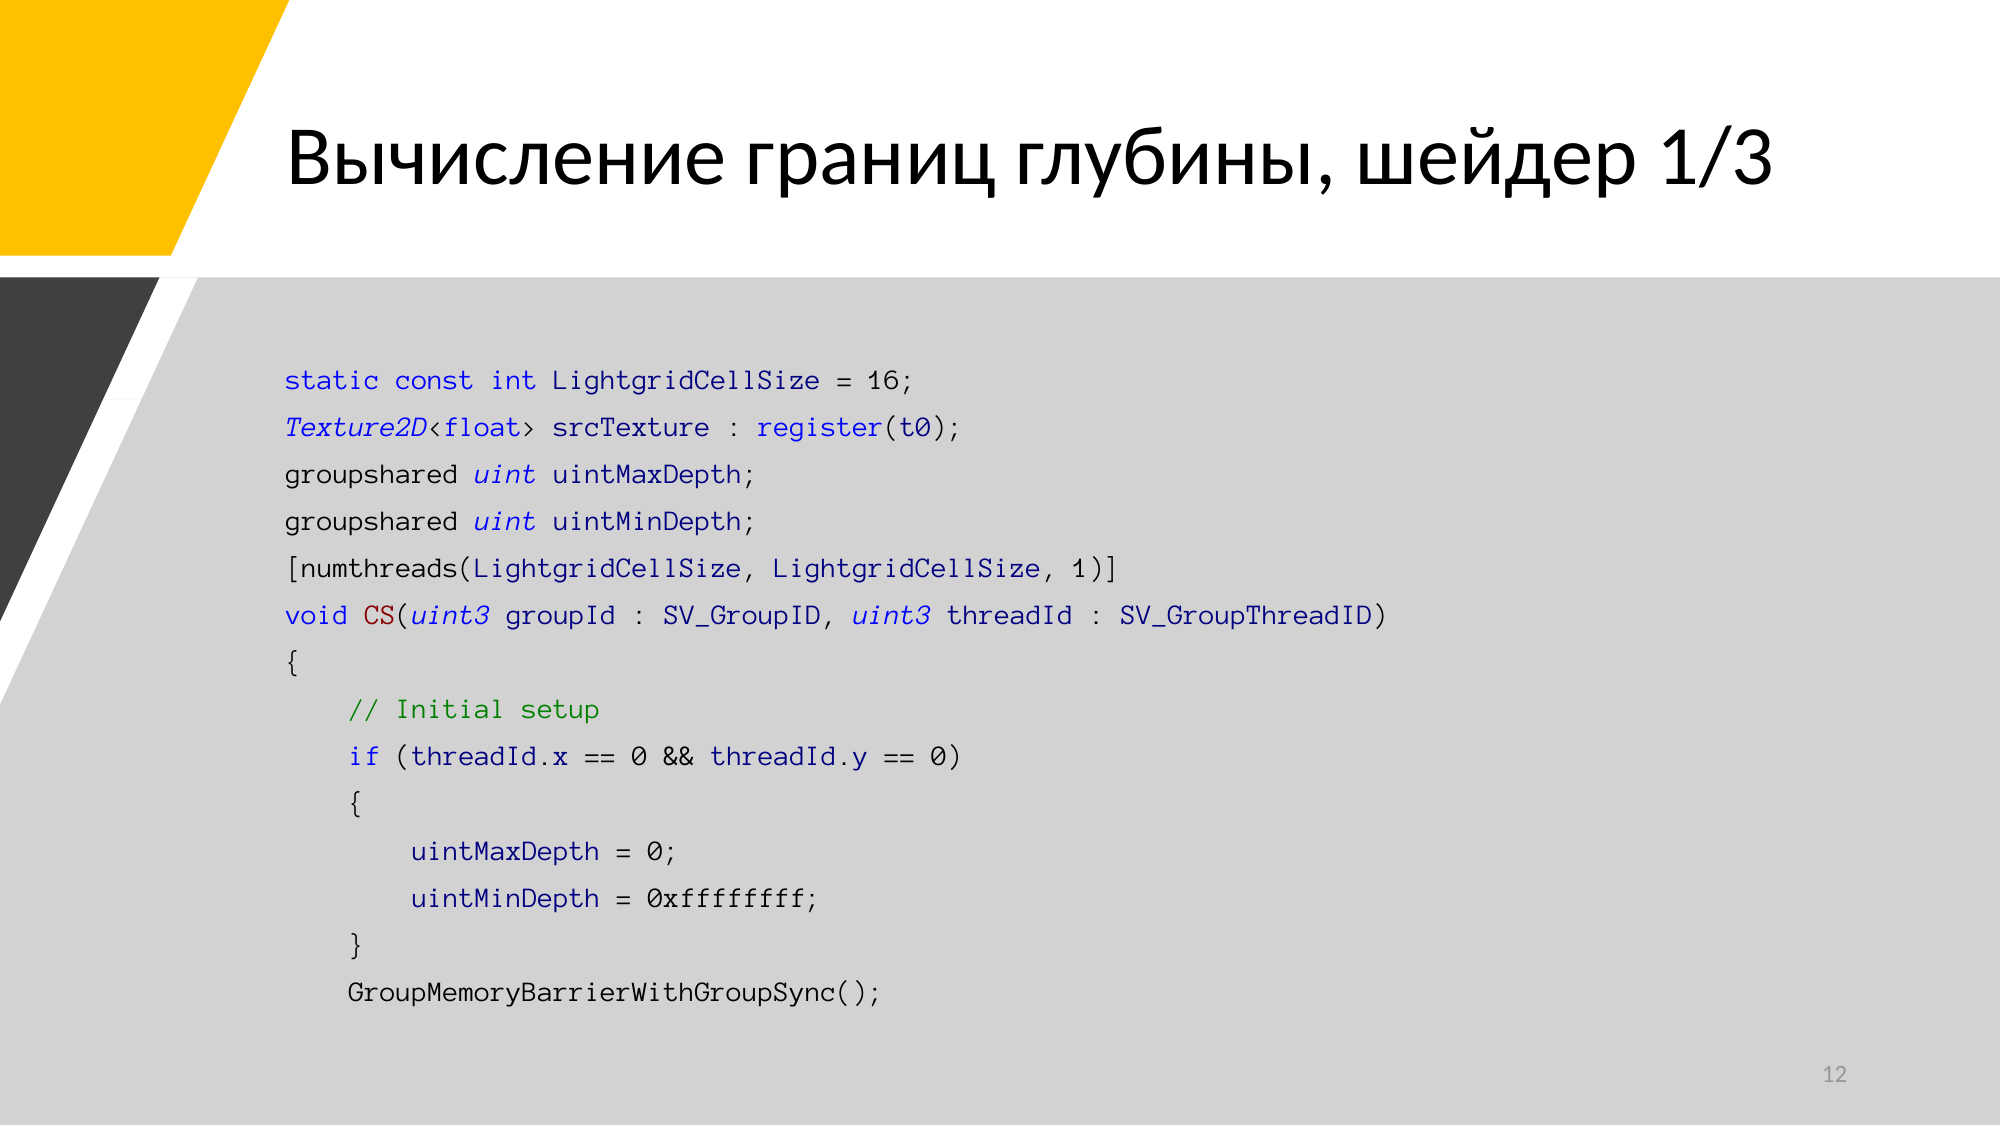

# Вычисление границ глубины, шейдер 1/3

static const int LightgridCellSize = 16;
Texture2D<float> srcTexture : register(t0);
groupshared uint uintMaxDepth;
groupshared uint uintMinDepth;
[numthreads(LightgridCellSize, LightgridCellSize, 1)]
void CS(uint3 groupId : SV_GroupID, uint3 threadId : SV_GroupThreadID)
{
    // Initial setup
    if (threadId.x == 0 && threadId.y == 0)
    {
        uintMaxDepth = 0;
        uintMinDepth = 0xffffffff;
    }
    GroupMemoryBarrierWithGroupSync();
12